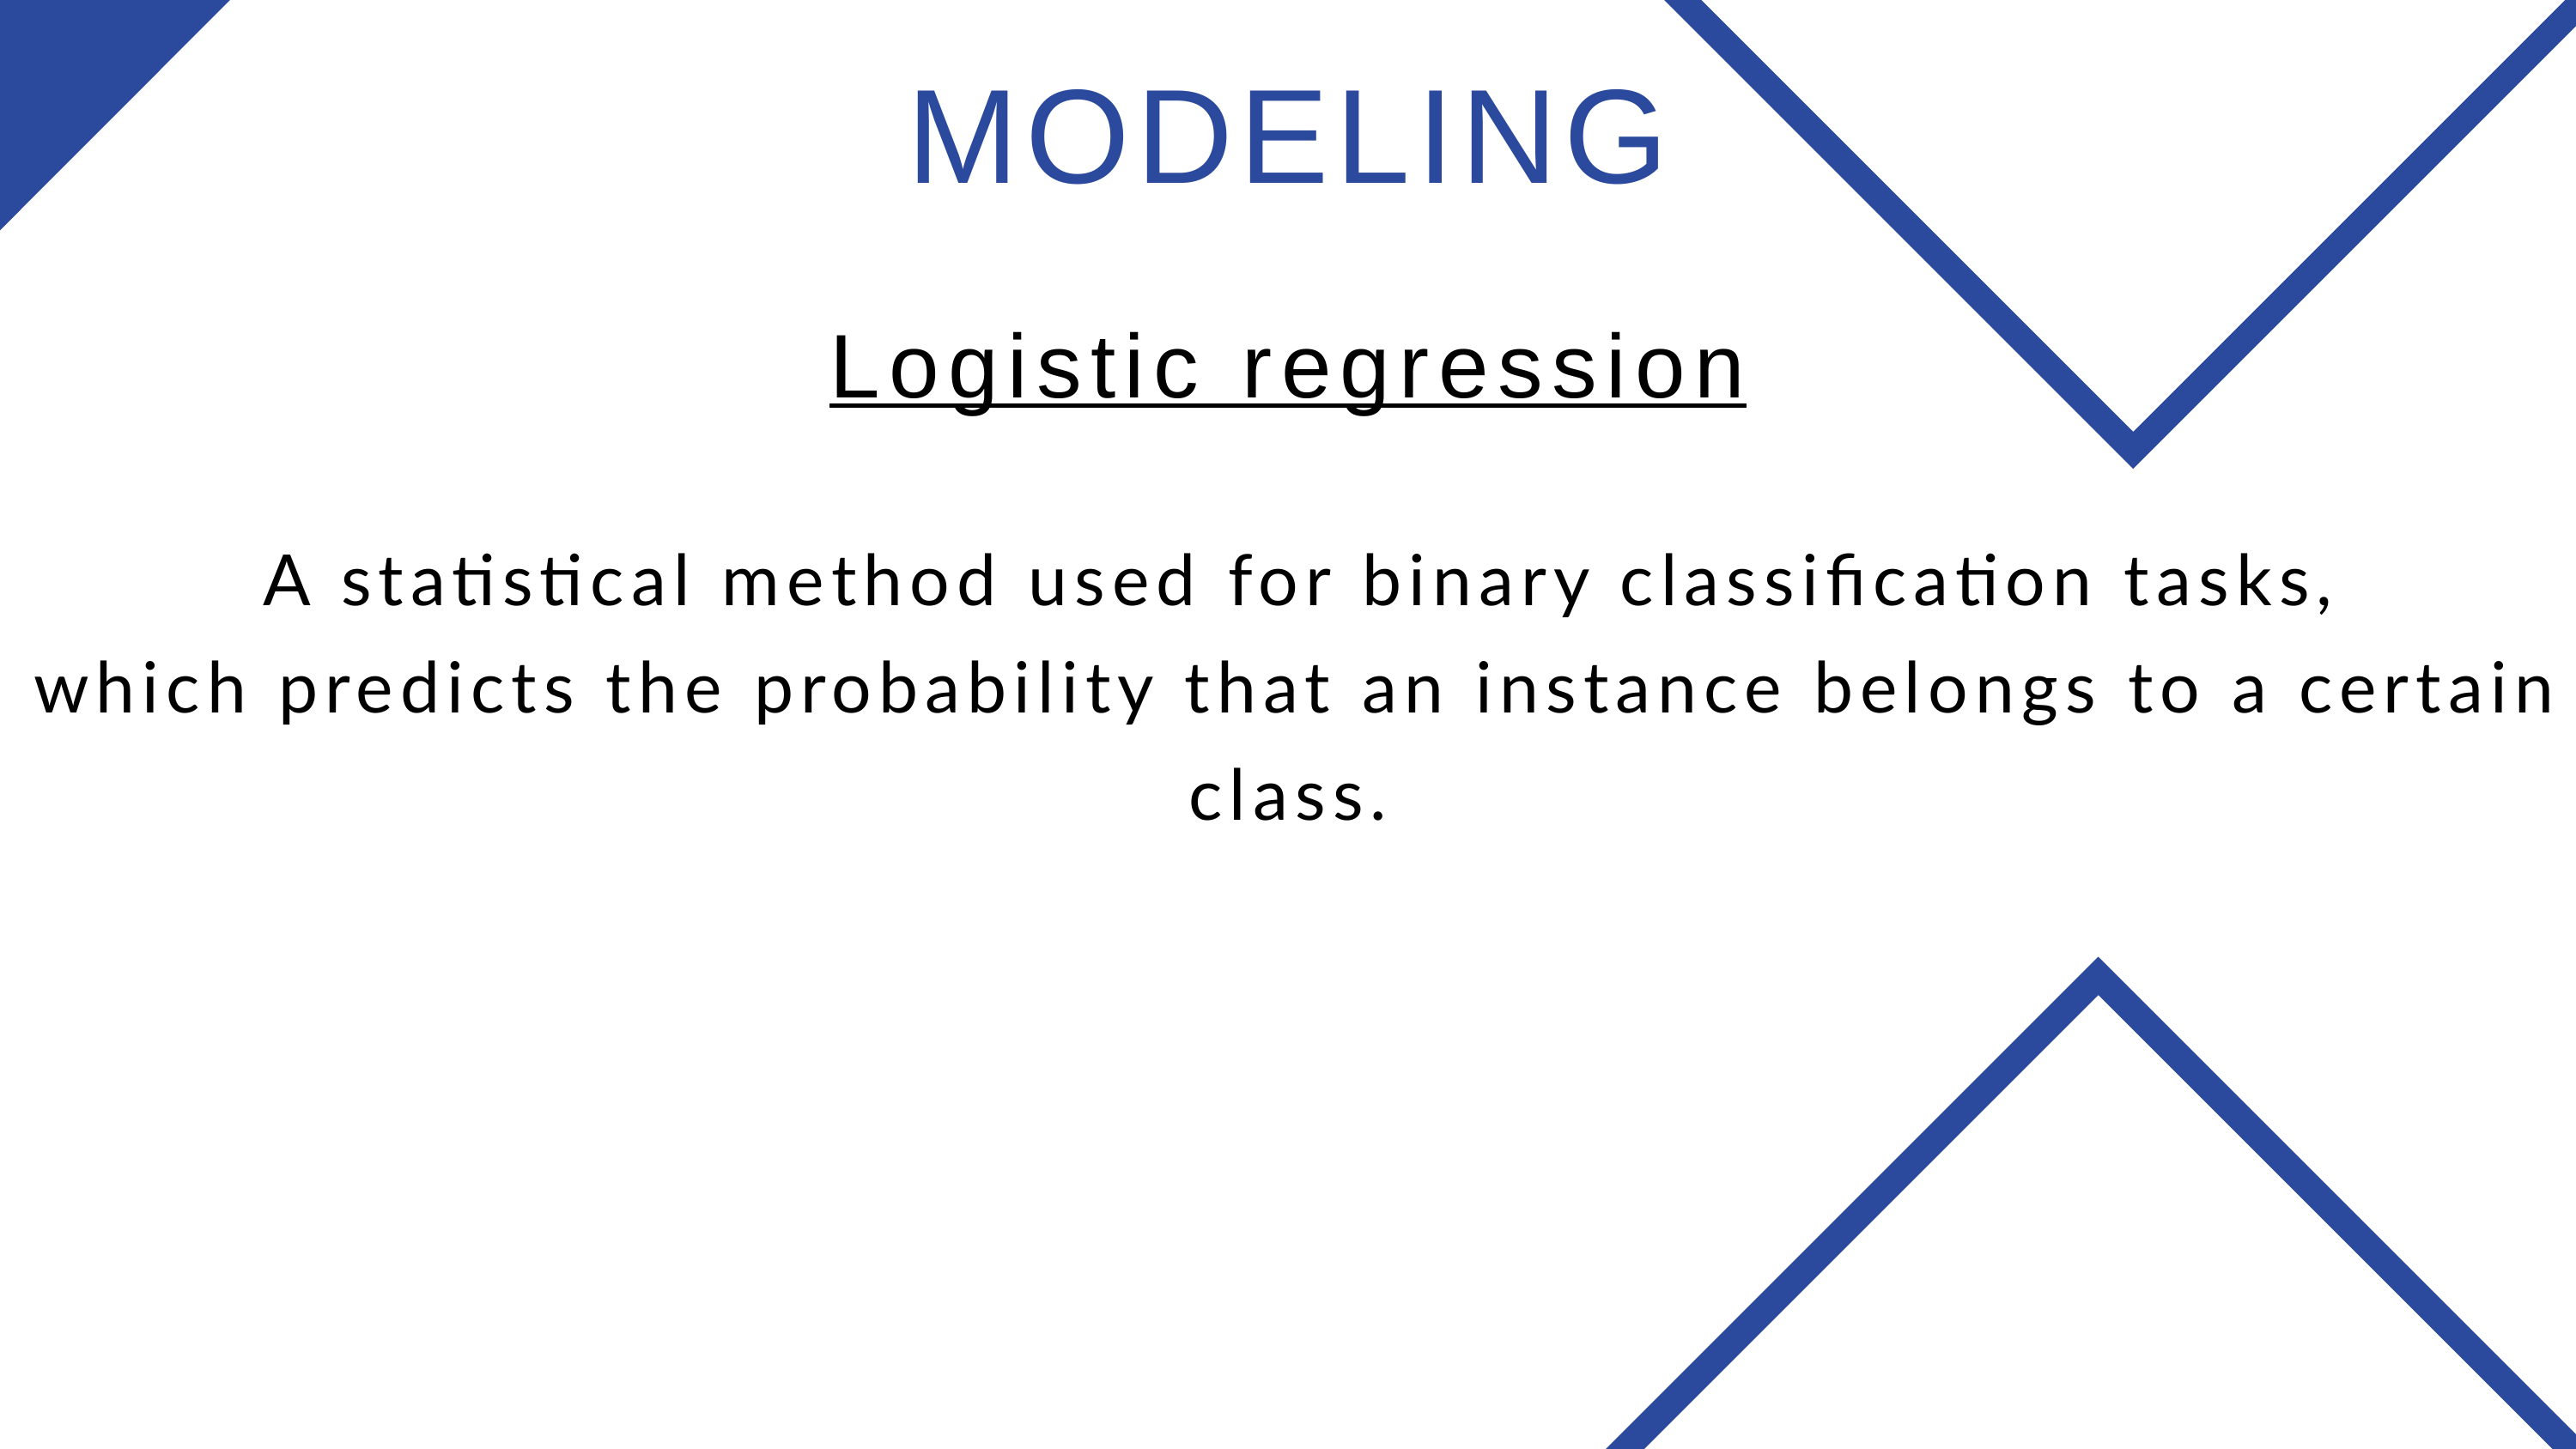

MODELING
Logistic regression

 A statistical method used for binary classification tasks,
 which predicts the probability that an instance belongs to a certain class.